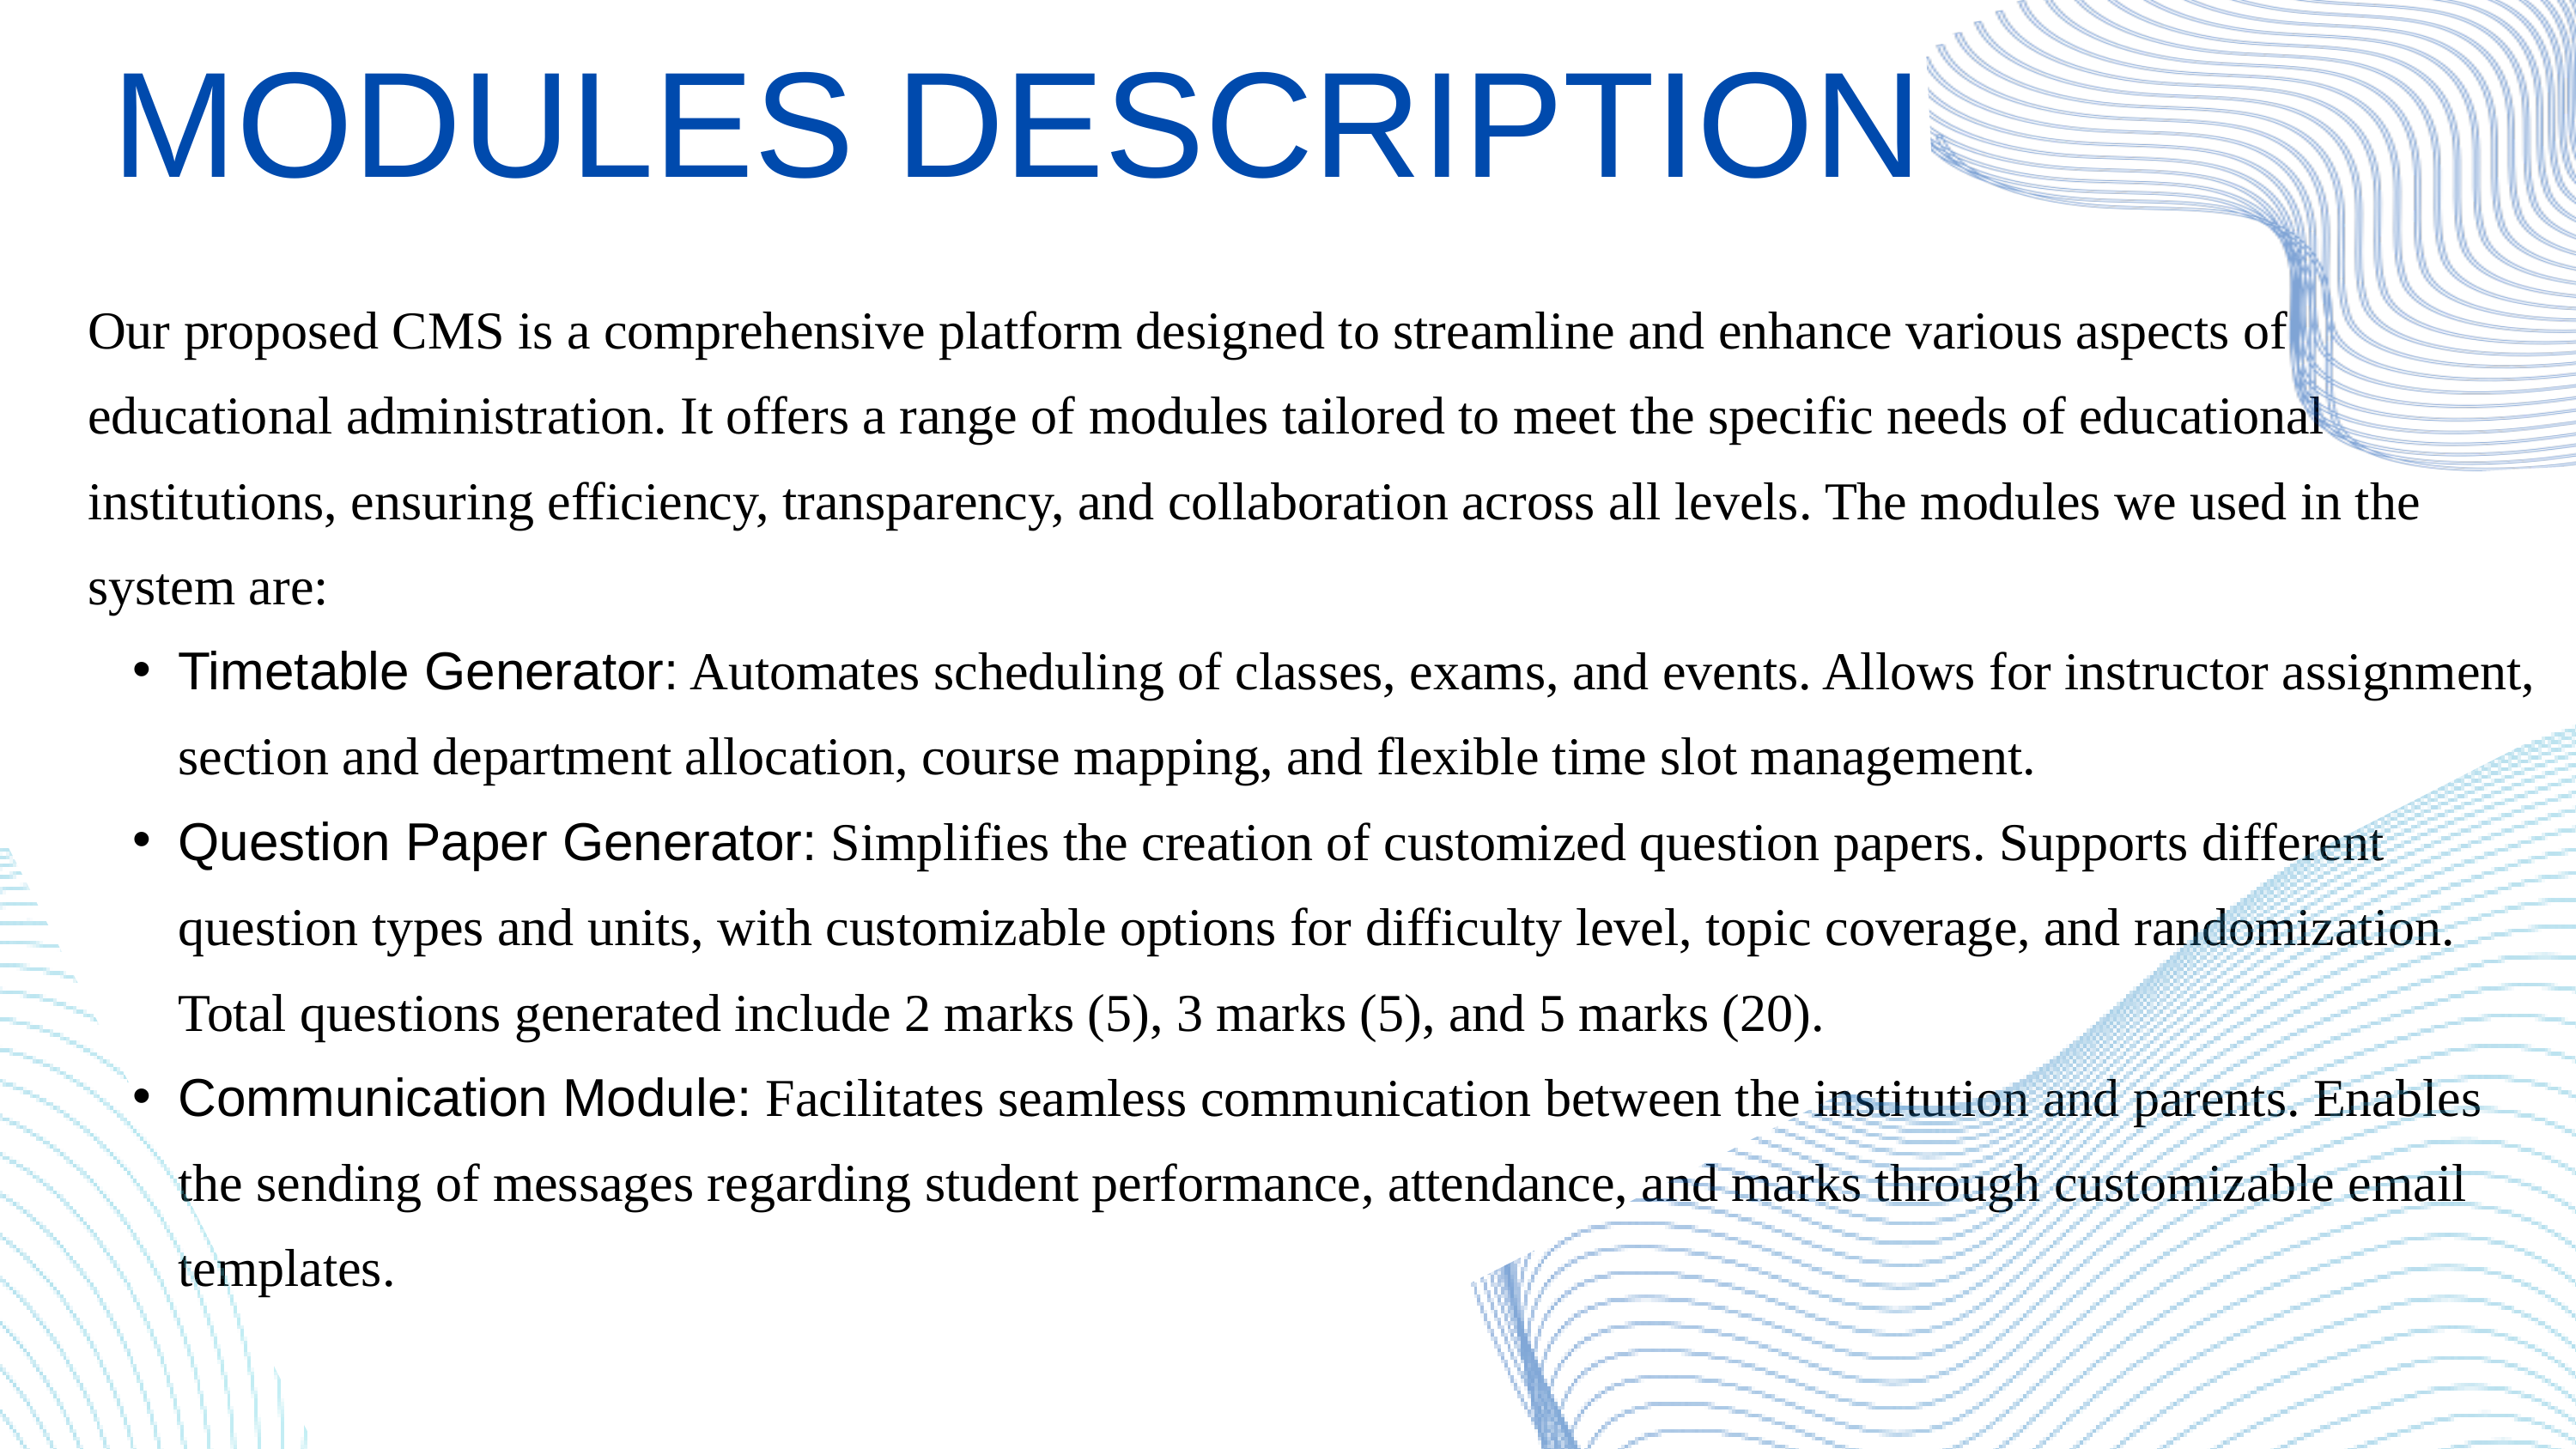

MODULES DESCRIPTION
Our proposed CMS is a comprehensive platform designed to streamline and enhance various aspects of educational administration. It offers a range of modules tailored to meet the specific needs of educational institutions, ensuring efficiency, transparency, and collaboration across all levels. The modules we used in the system are:
Timetable Generator: Automates scheduling of classes, exams, and events. Allows for instructor assignment, section and department allocation, course mapping, and flexible time slot management.
Question Paper Generator: Simplifies the creation of customized question papers. Supports different question types and units, with customizable options for difficulty level, topic coverage, and randomization. Total questions generated include 2 marks (5), 3 marks (5), and 5 marks (20).
Communication Module: Facilitates seamless communication between the institution and parents. Enables the sending of messages regarding student performance, attendance, and marks through customizable email templates.